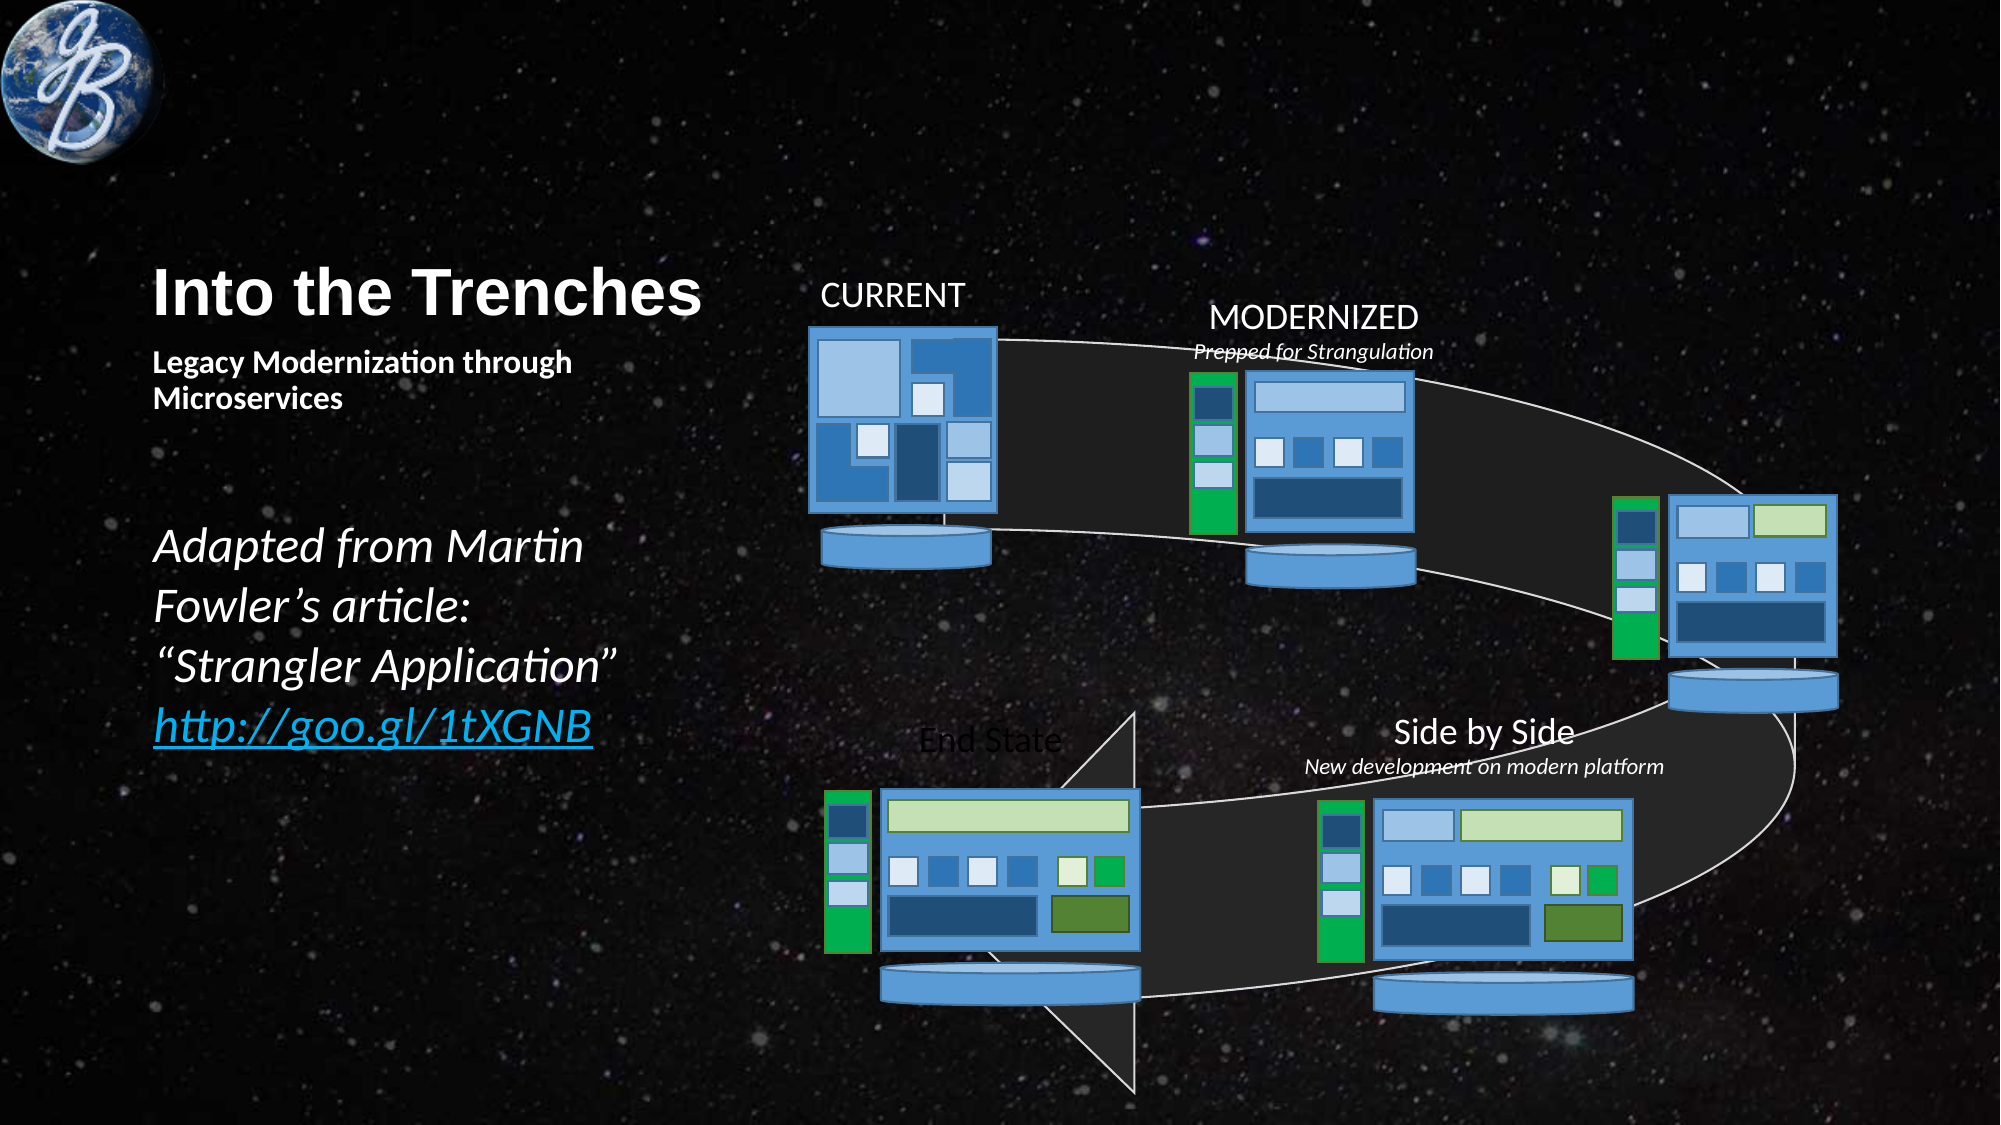

# Into the Trenches
CURRENT
MODERNIZED
Prepped for Strangulation

Legacy Modernization through Microservices

Adapted from Martin Fowler’s article:
“Strangler Application”
http://goo.gl/1tXGNB

Side by Side
New development on modern platform

End State